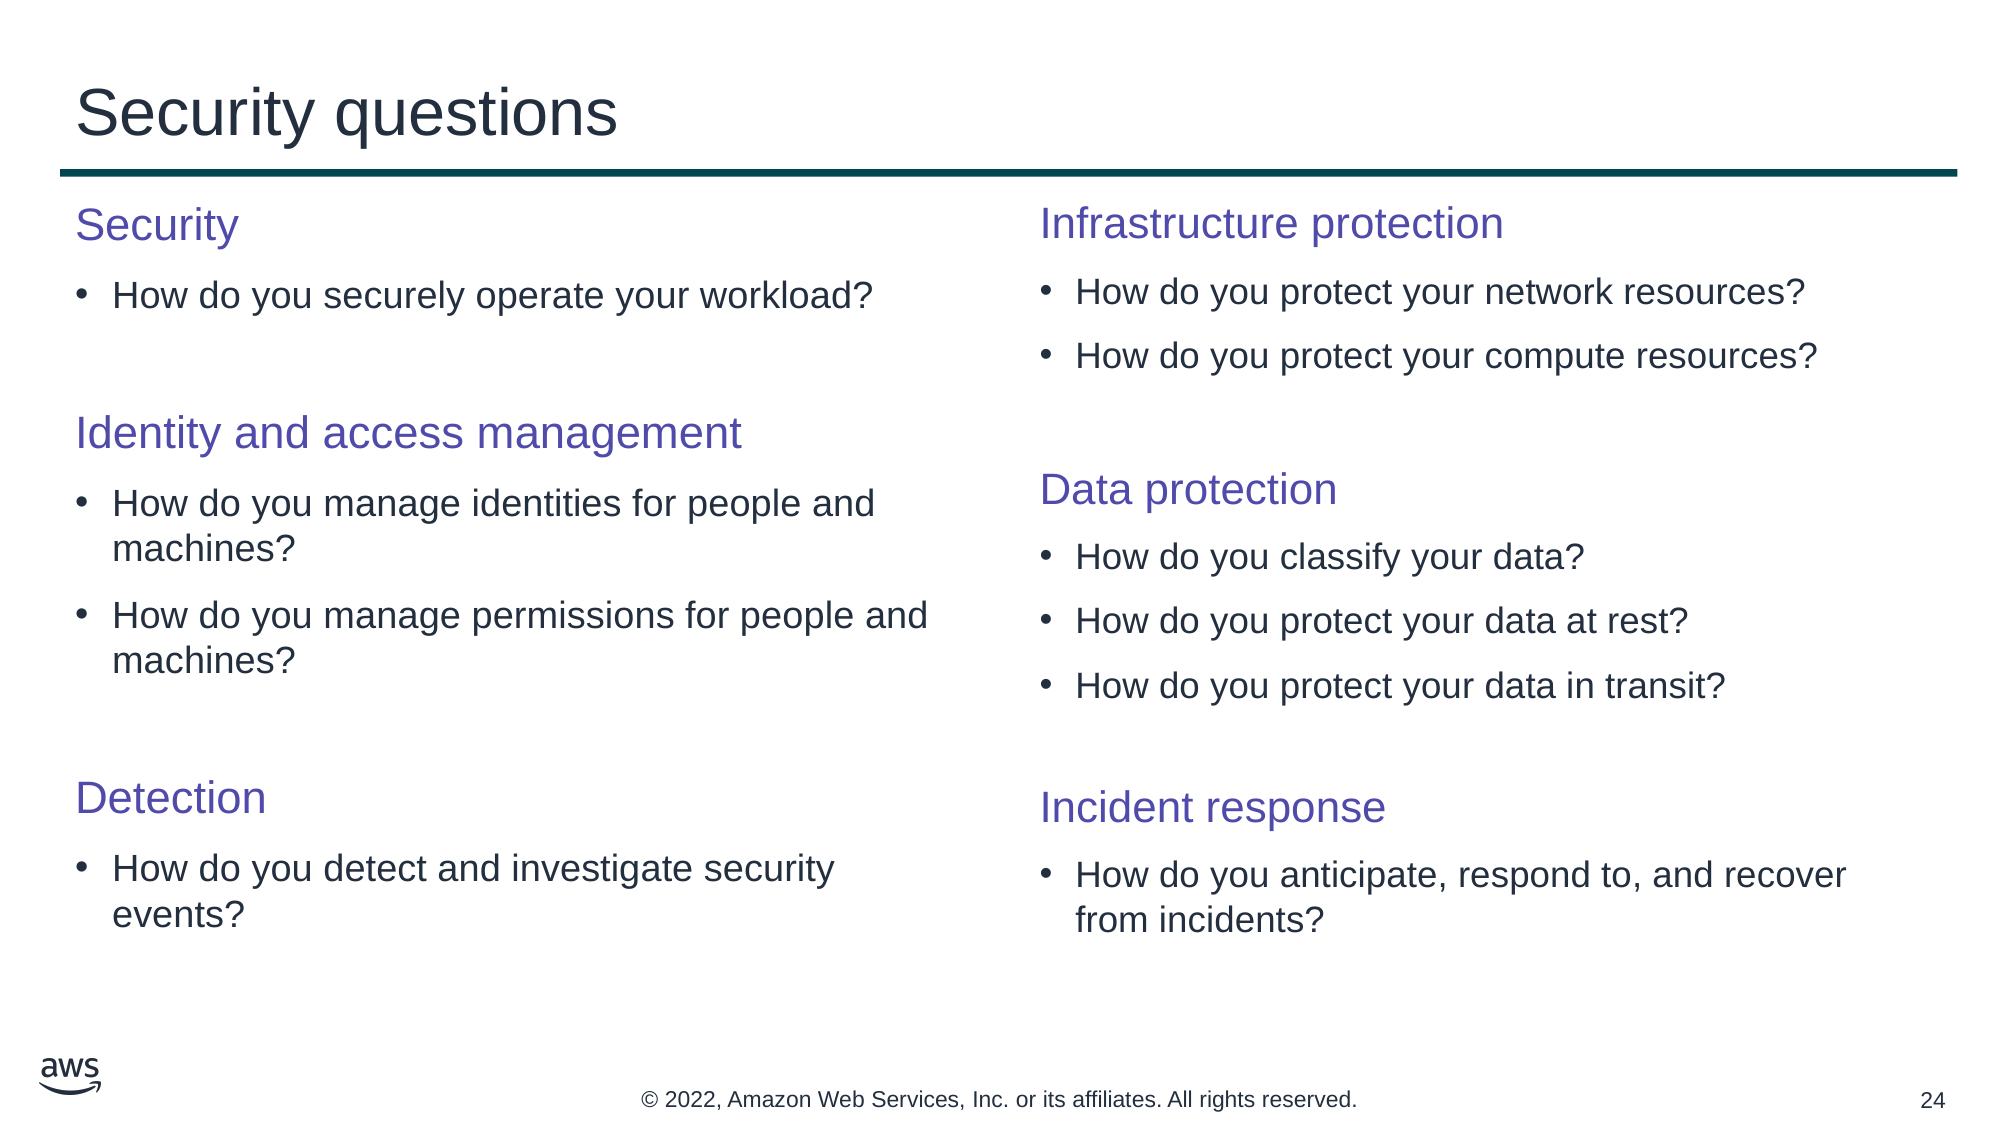

# Security questions
Security
How do you securely operate your workload?

Identity and access management
How do you manage identities for people and machines?
How do you manage permissions for people and machines?

Detection
How do you detect and investigate security events?
Infrastructure protection
How do you protect your network resources?
How do you protect your compute resources?

Data protection
How do you classify your data?
How do you protect your data at rest?
How do you protect your data in transit?
Incident response
How do you anticipate, respond to, and recover from incidents?
24